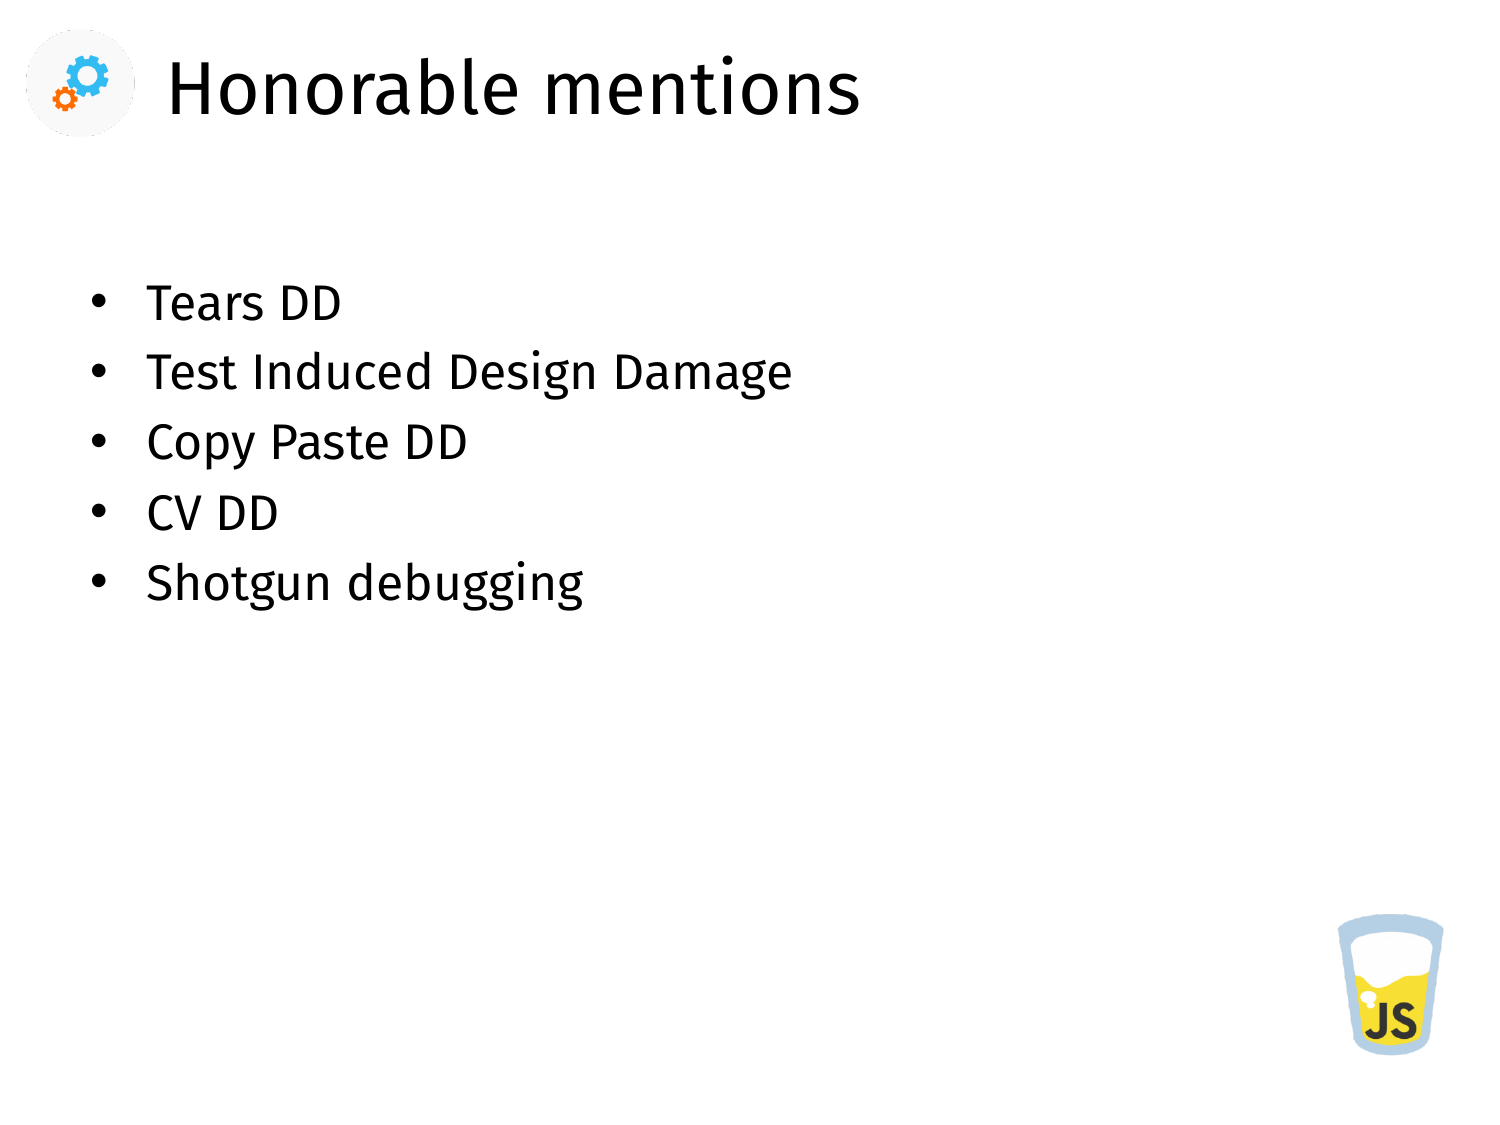

# Honorable mentions
Tears DD
Test Induced Design Damage
Copy Paste DD
CV DD
Shotgun debugging